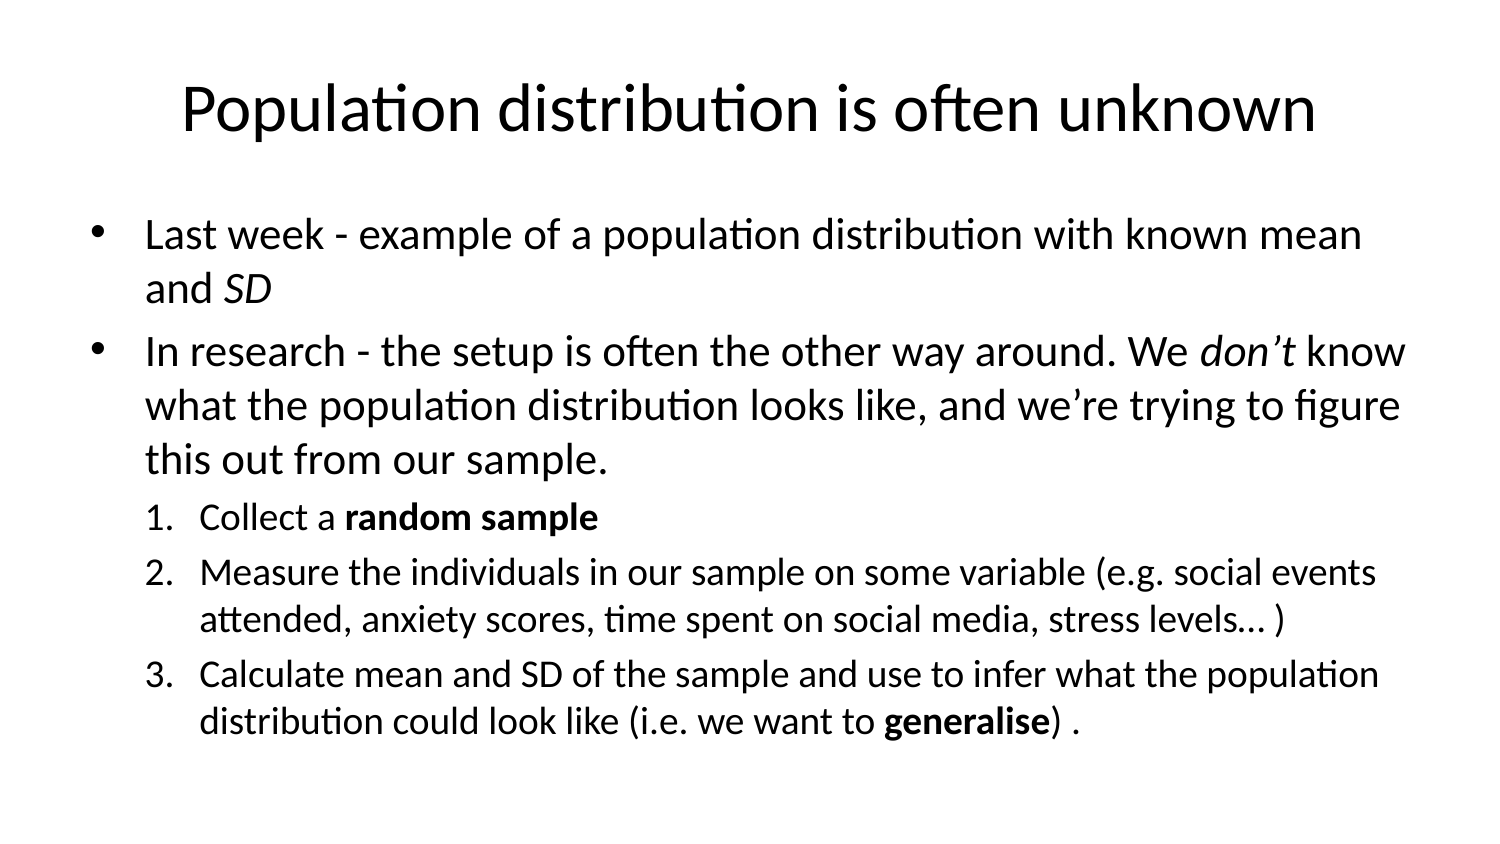

# Population distribution is often unknown
Last week - example of a population distribution with known mean and SD
In research - the setup is often the other way around. We don’t know what the population distribution looks like, and we’re trying to figure this out from our sample.
Collect a random sample
Measure the individuals in our sample on some variable (e.g. social events attended, anxiety scores, time spent on social media, stress levels… )
Calculate mean and SD of the sample and use to infer what the population distribution could look like (i.e. we want to generalise) .